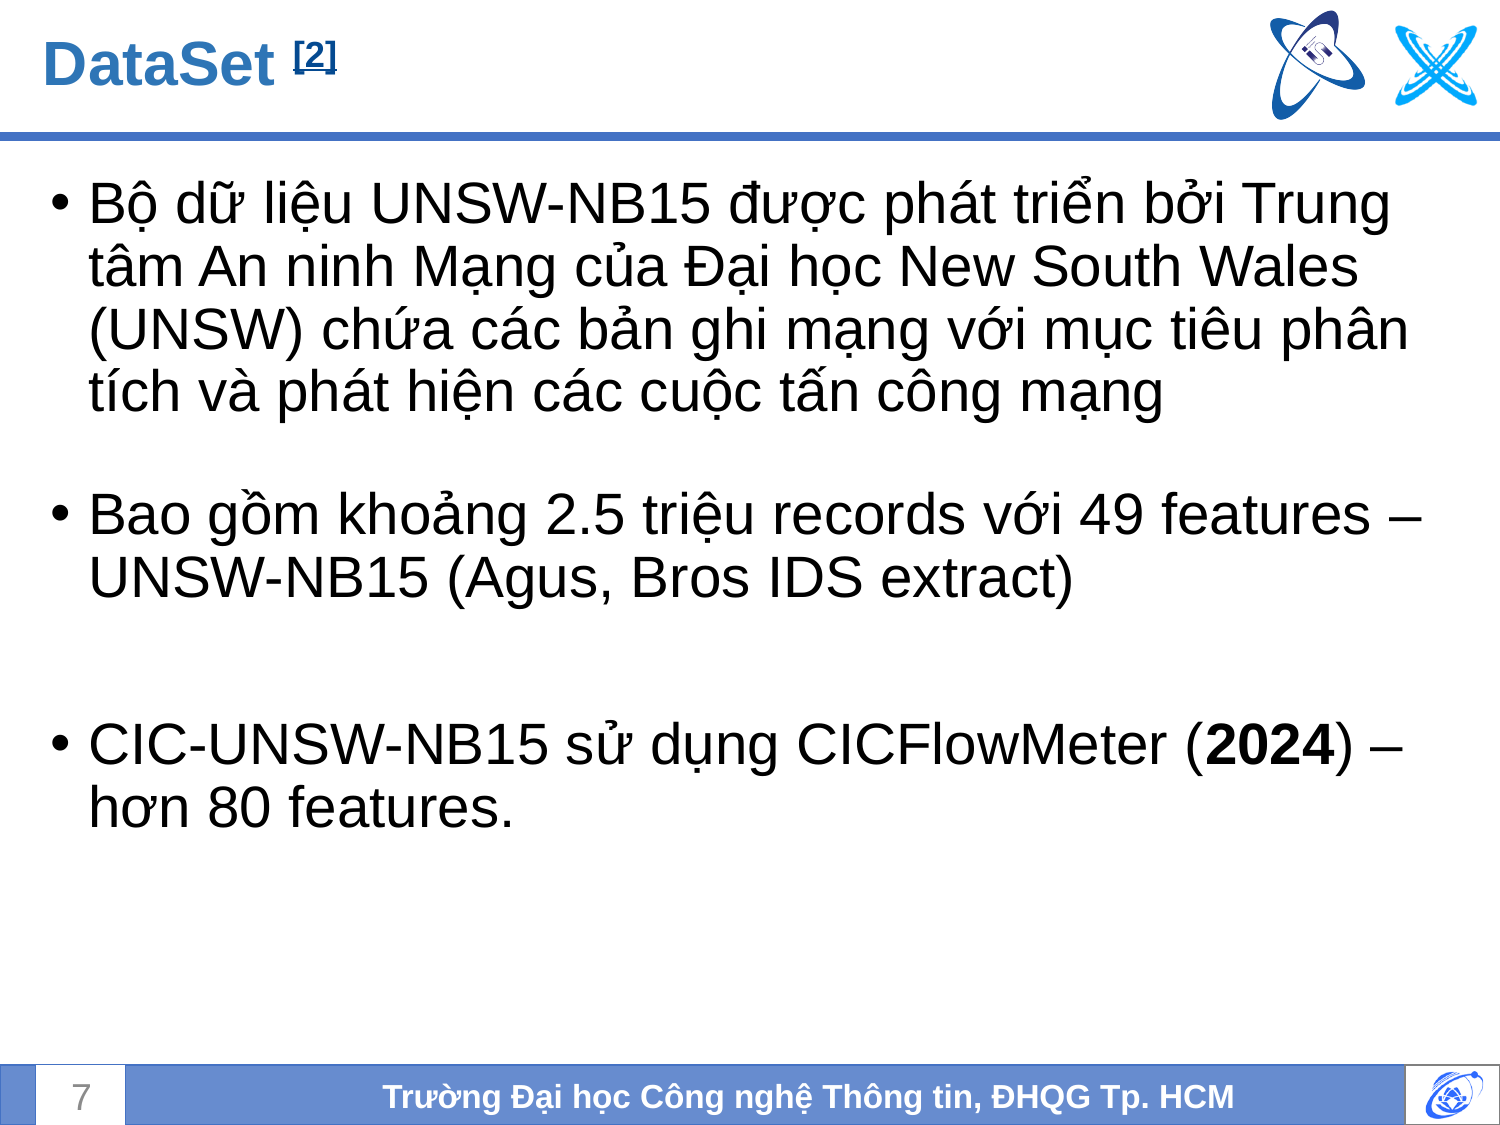

# DataSet [2]
Bộ dữ liệu UNSW-NB15 được phát triển bởi Trung tâm An ninh Mạng của Đại học New South Wales (UNSW) chứa các bản ghi mạng với mục tiêu phân tích và phát hiện các cuộc tấn công mạng
Bao gồm khoảng 2.5 triệu records với 49 features – UNSW-NB15 (Agus, Bros IDS extract)

CIC-UNSW-NB15 sử dụng CICFlowMeter (2024) – hơn 80 features.

7